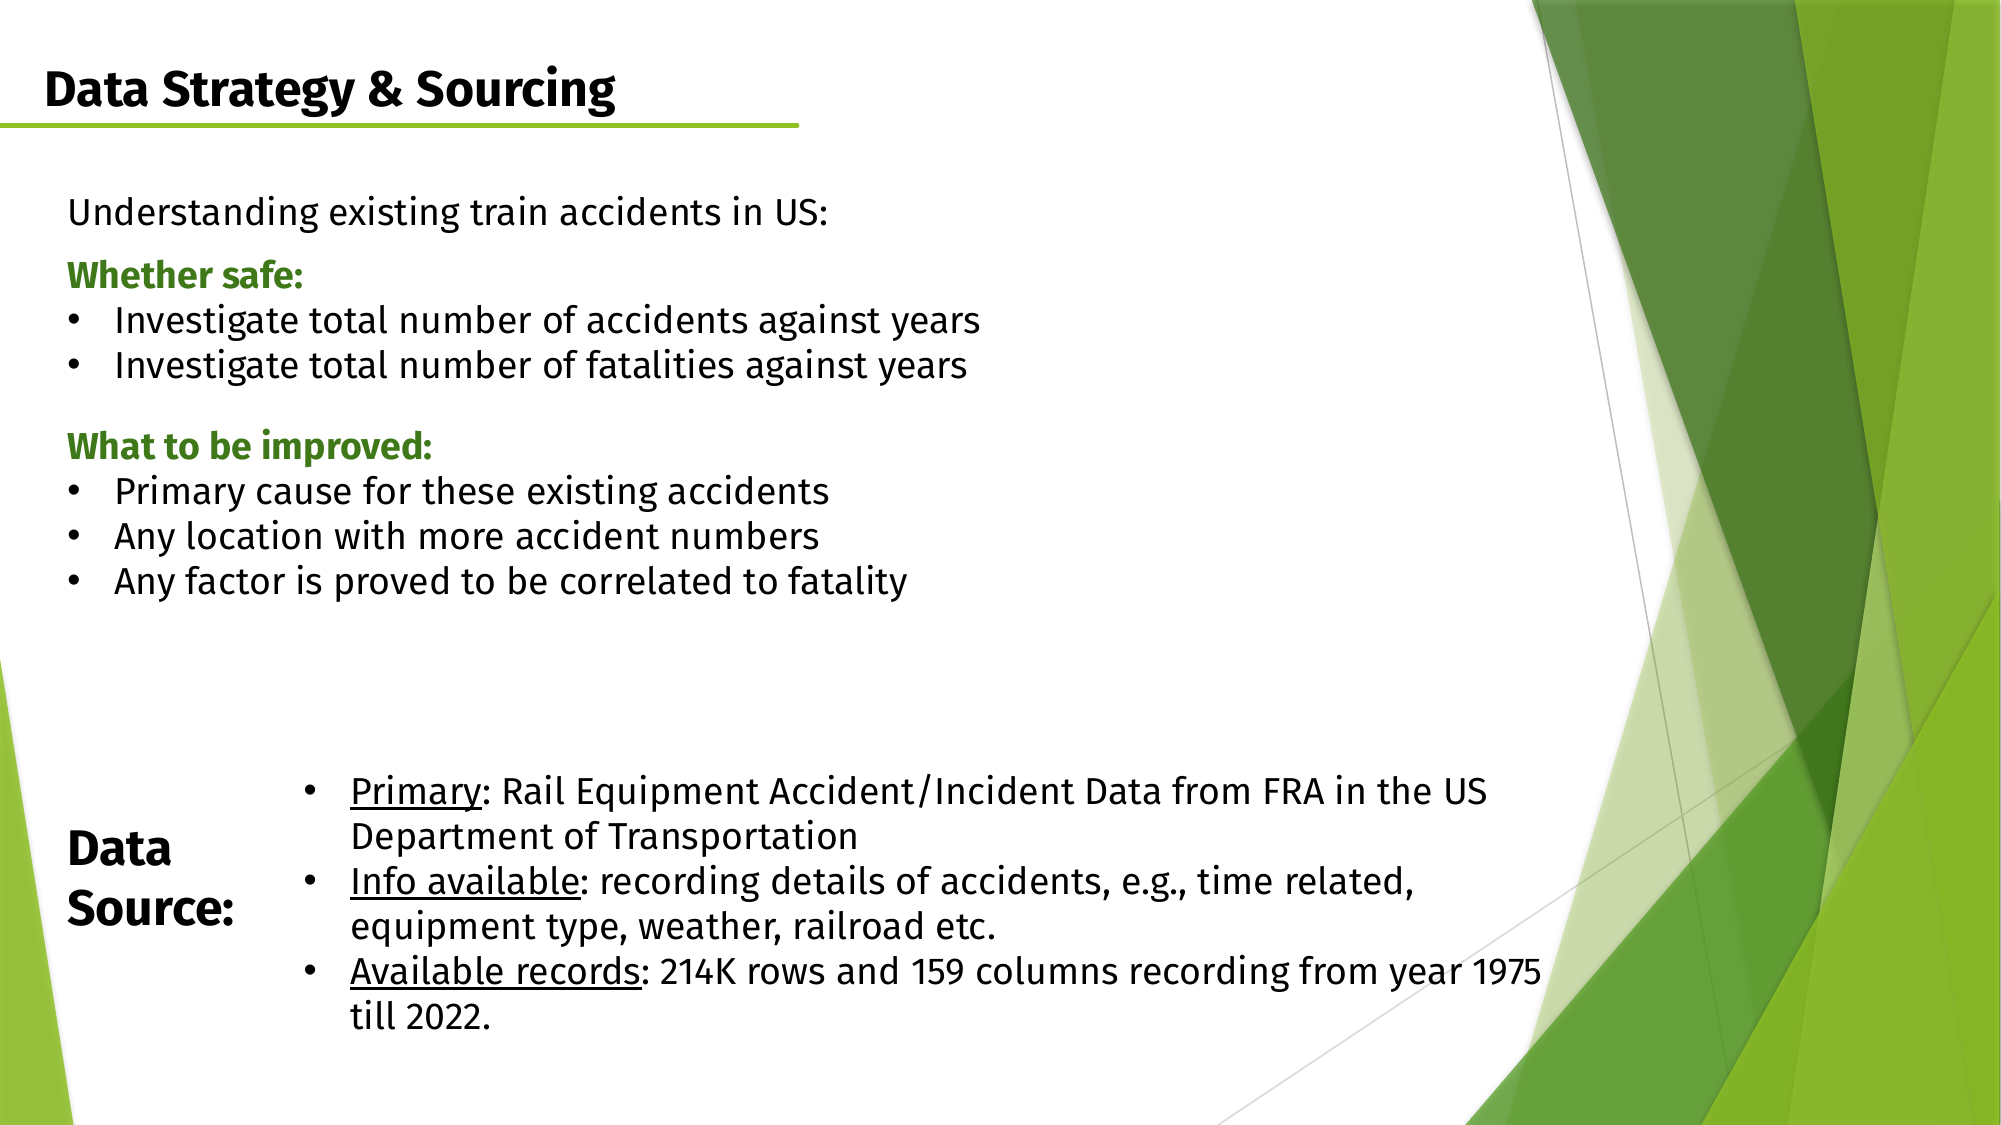

Data Strategy & Sourcing
Understanding existing train accidents in US:
Whether safe:
Investigate total number of accidents against years
Investigate total number of fatalities against years
What to be improved:
Primary cause for these existing accidents
Any location with more accident numbers
Any factor is proved to be correlated to fatality
Primary: Rail Equipment Accident/Incident Data from FRA in the US Department of Transportation
Info available: recording details of accidents, e.g., time related, equipment type, weather, railroad etc.
Available records: 214K rows and 159 columns recording from year 1975 till 2022.
Data
Source: